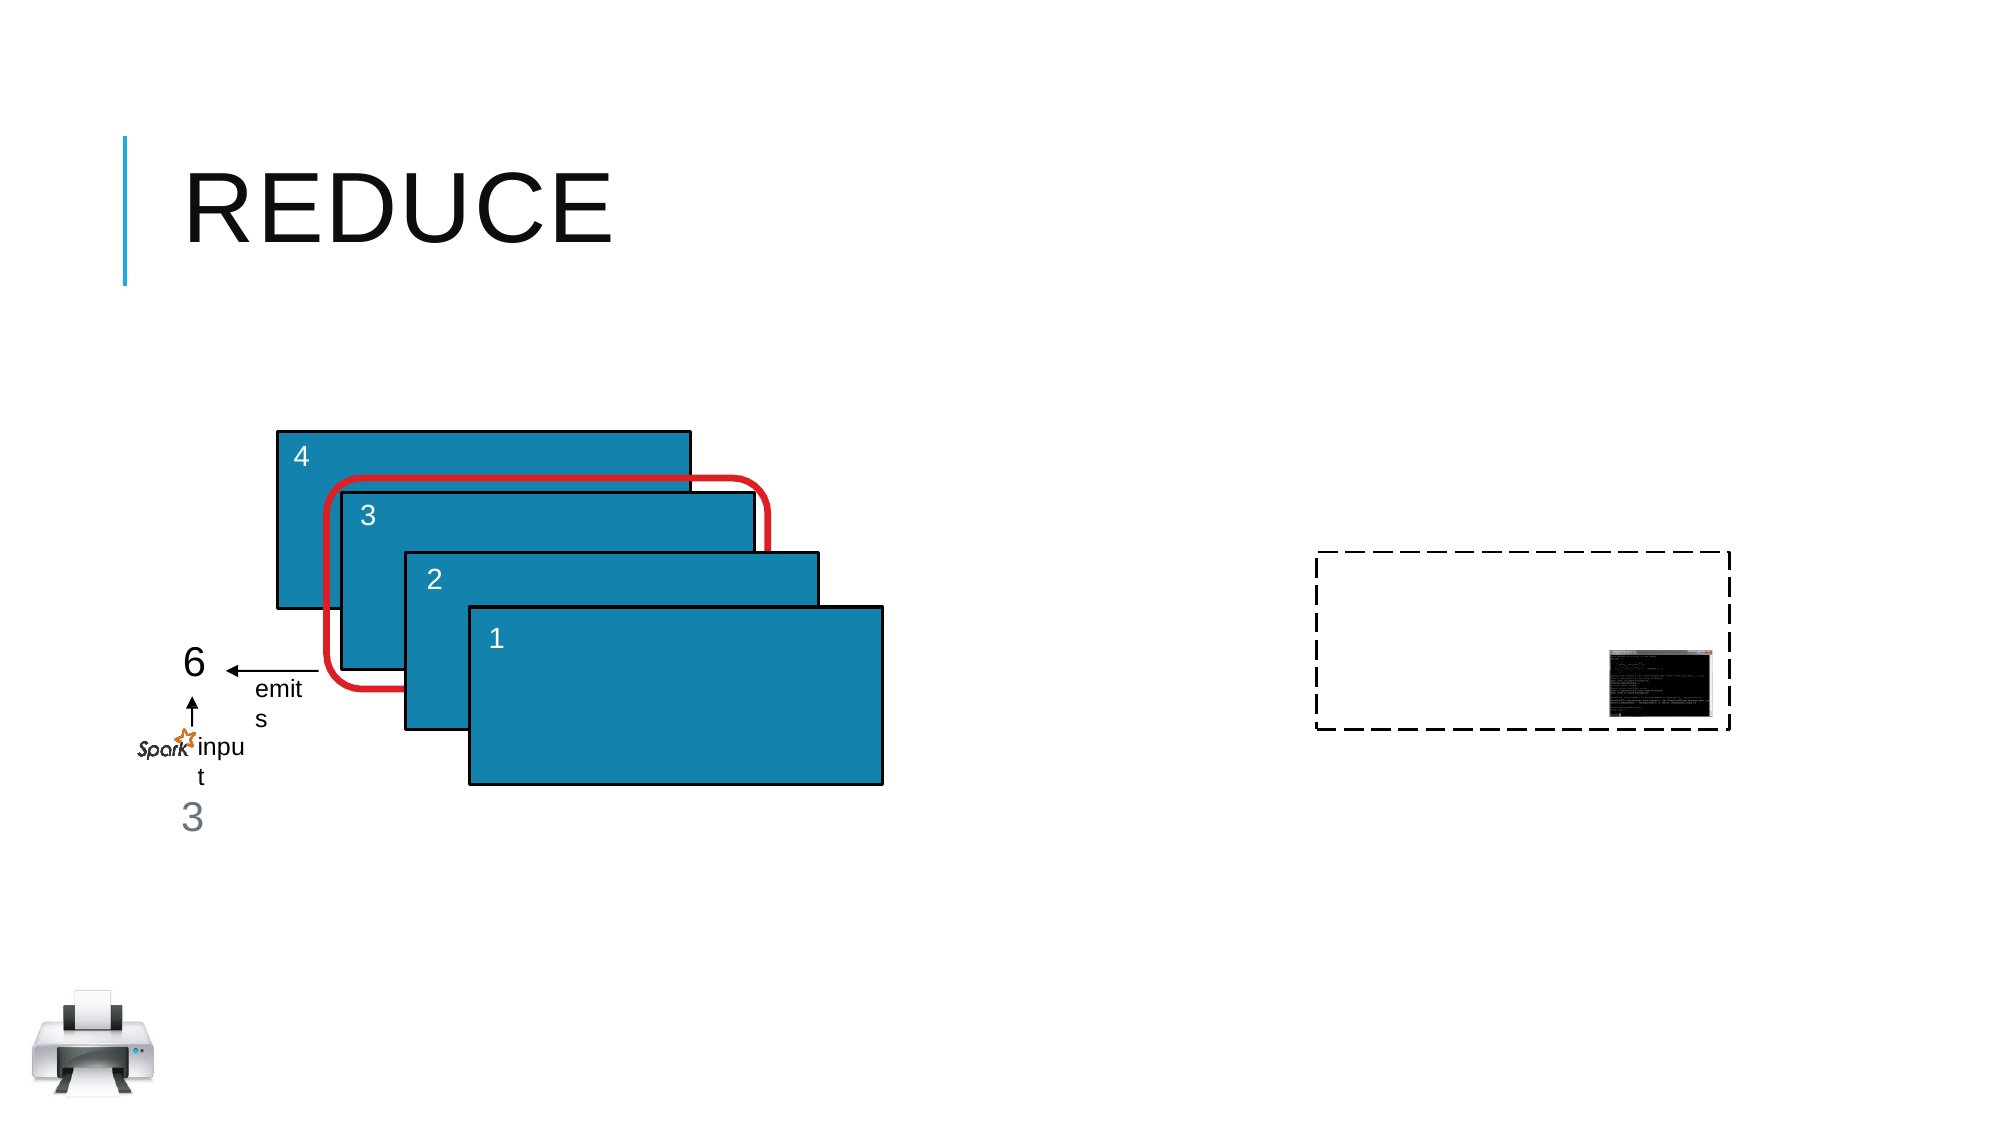

# REDUCE

4
3

2

1
6

emits

input
3